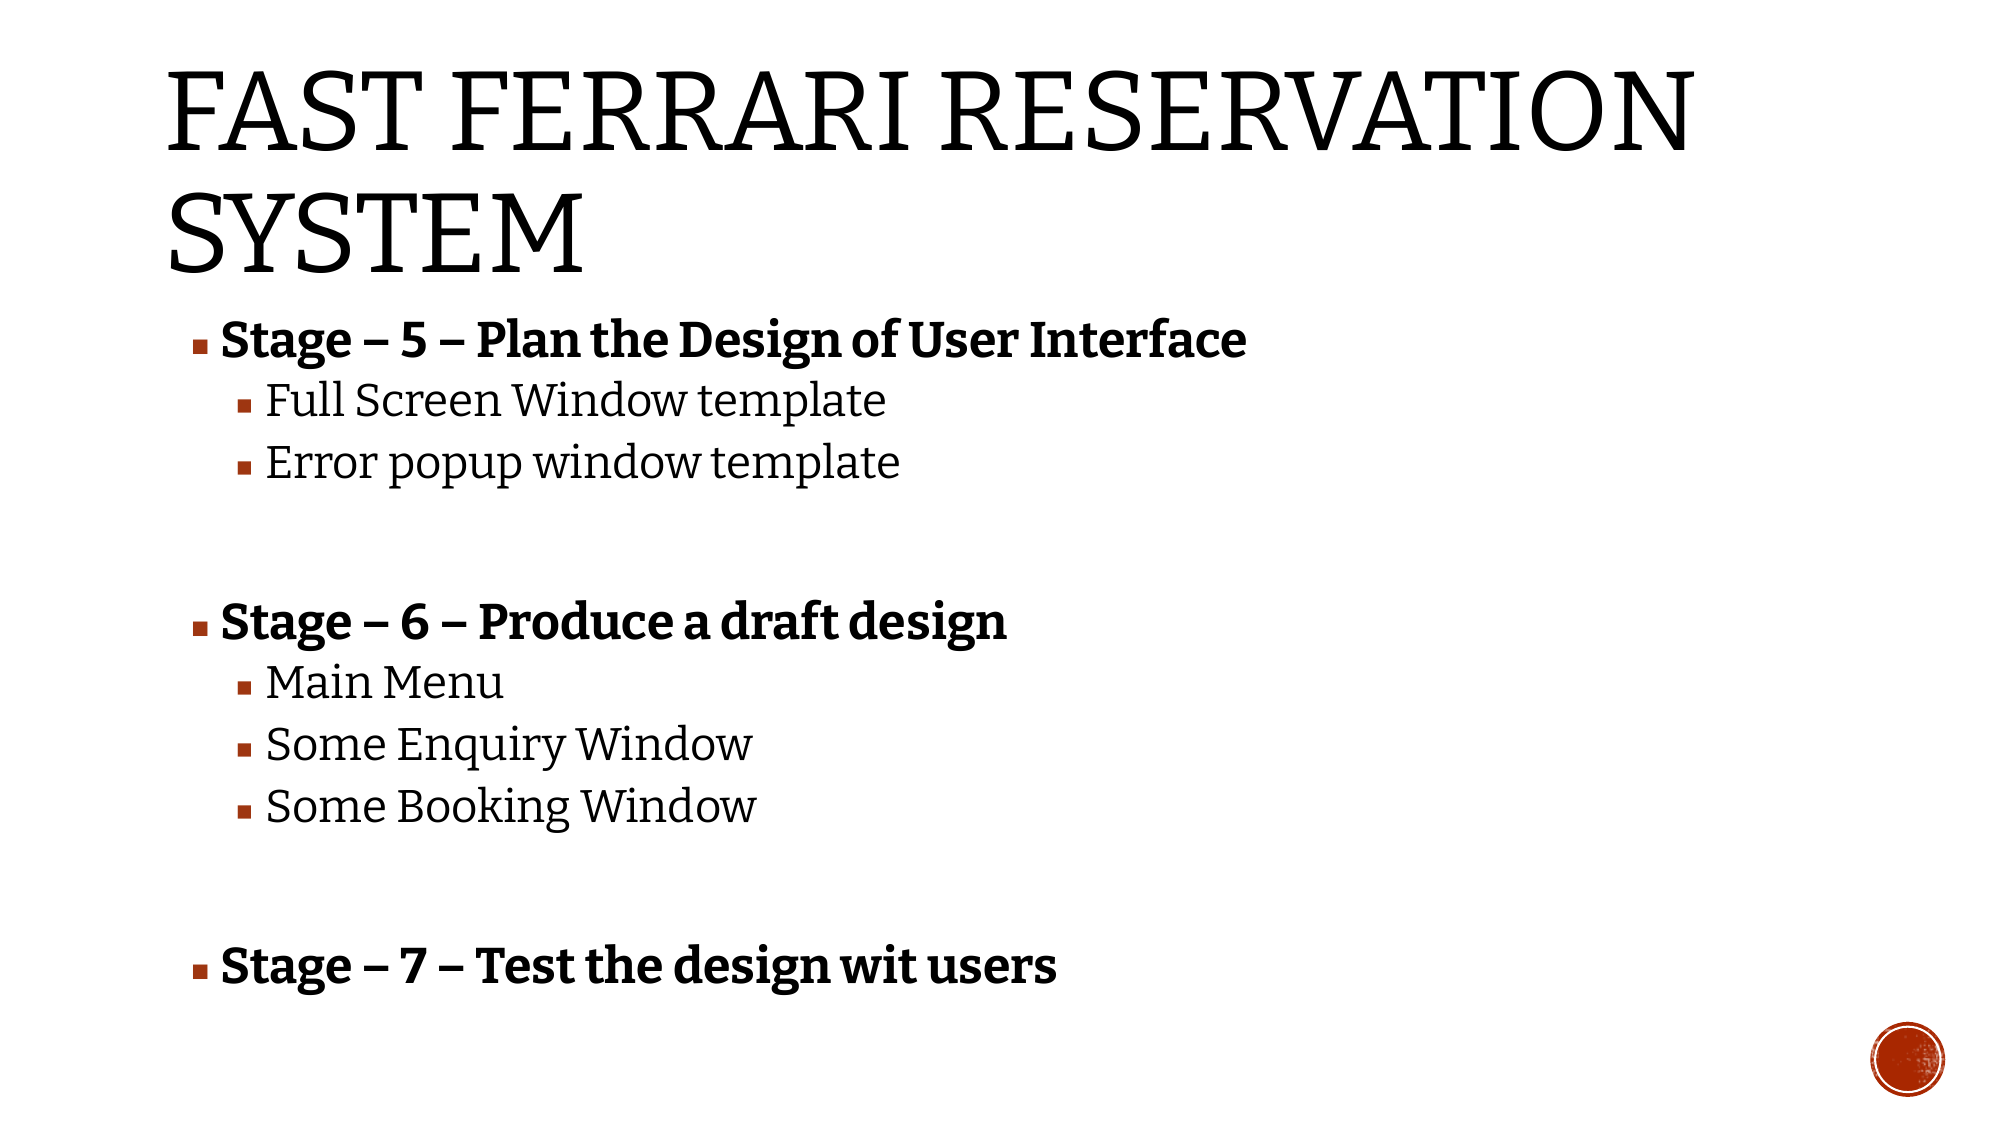

# FAST FERRARI RESERVATION SYSTEM
Stage – 5 – Plan the Design of User Interface
Full Screen Window template
Error popup window template

Stage – 6 – Produce a draft design
Main Menu
Some Enquiry Window
Some Booking Window

Stage – 7 – Test the design wit users